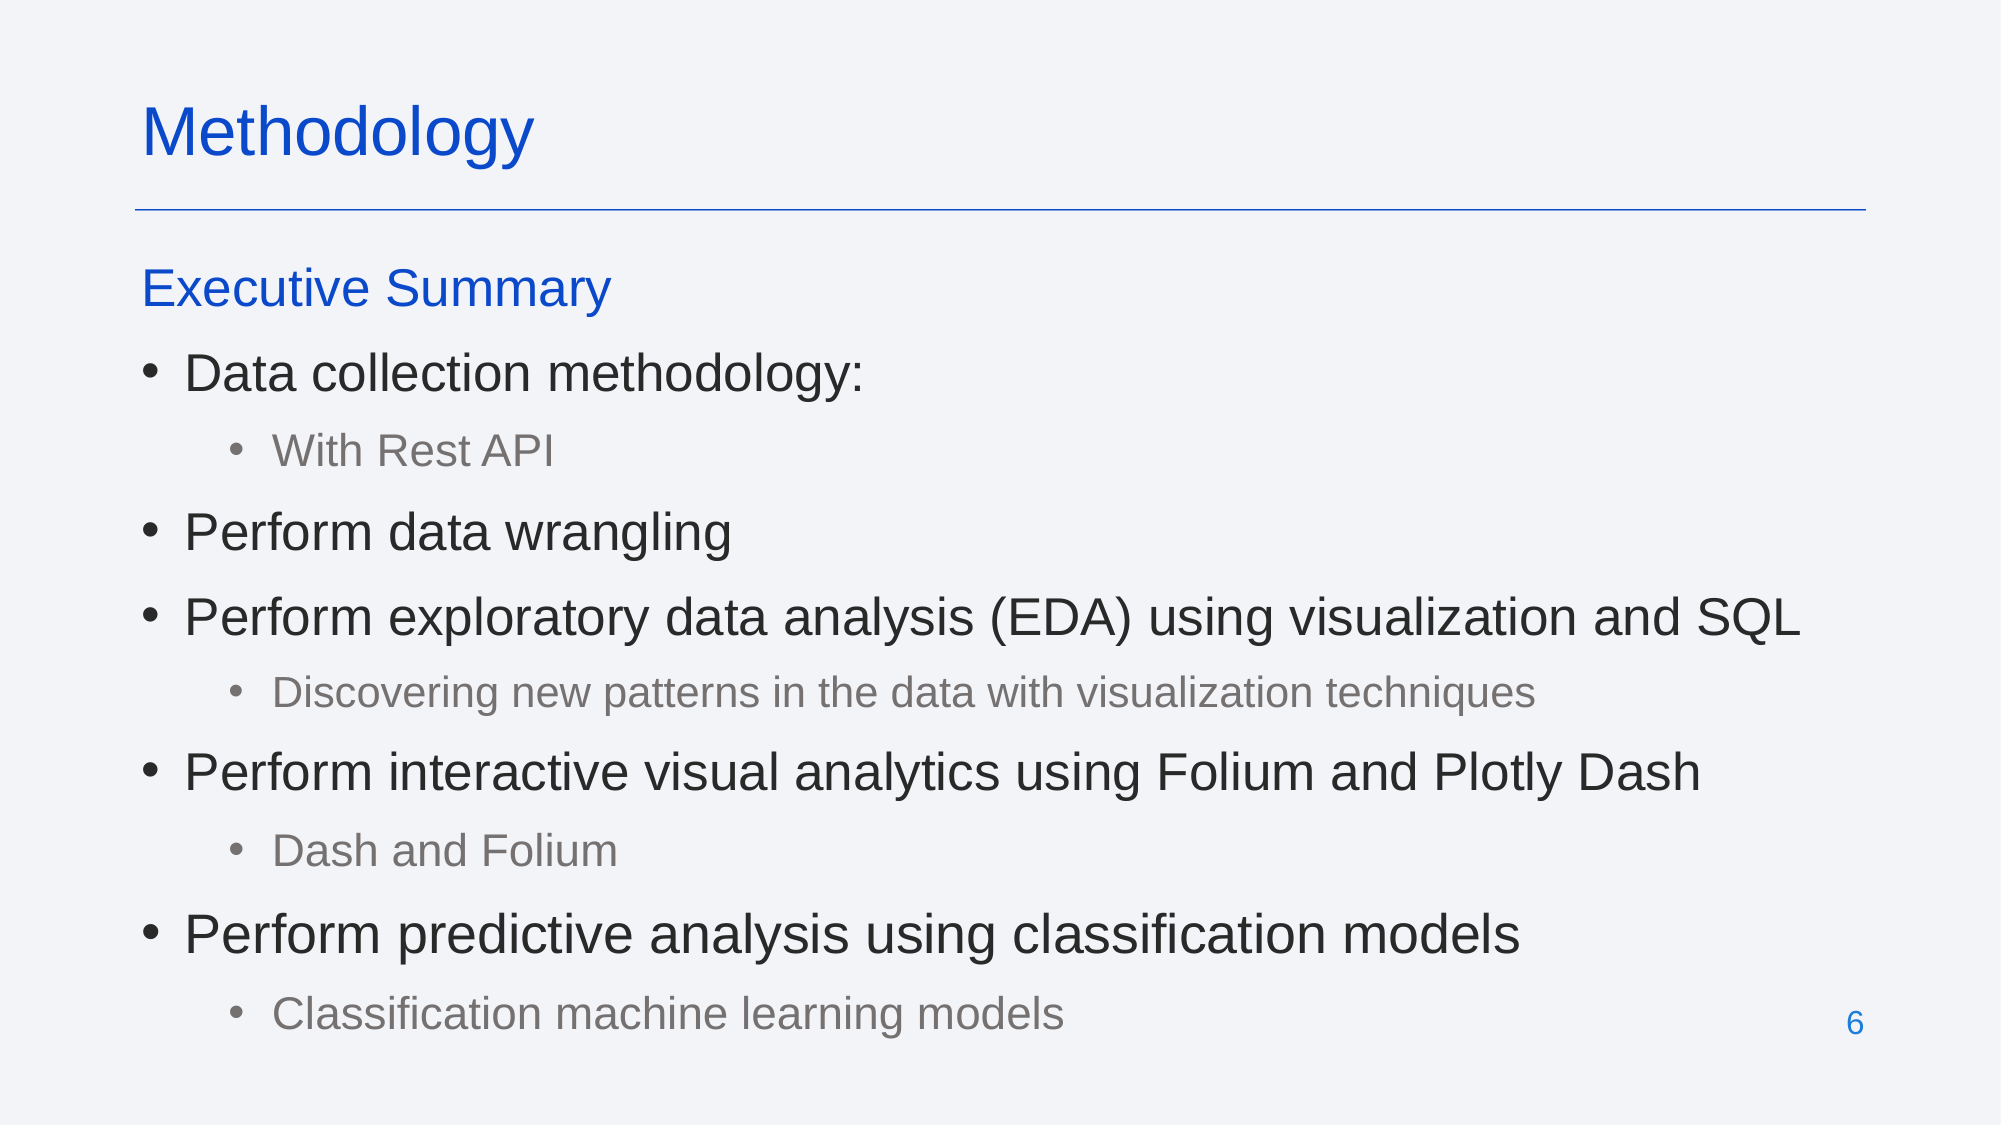

Methodology
Executive Summary
Data collection methodology:
With Rest API
Perform data wrangling
Perform exploratory data analysis (EDA) using visualization and SQL
Discovering new patterns in the data with visualization techniques
Perform interactive visual analytics using Folium and Plotly Dash
Dash and Folium
Perform predictive analysis using classification models
Classification machine learning models

6